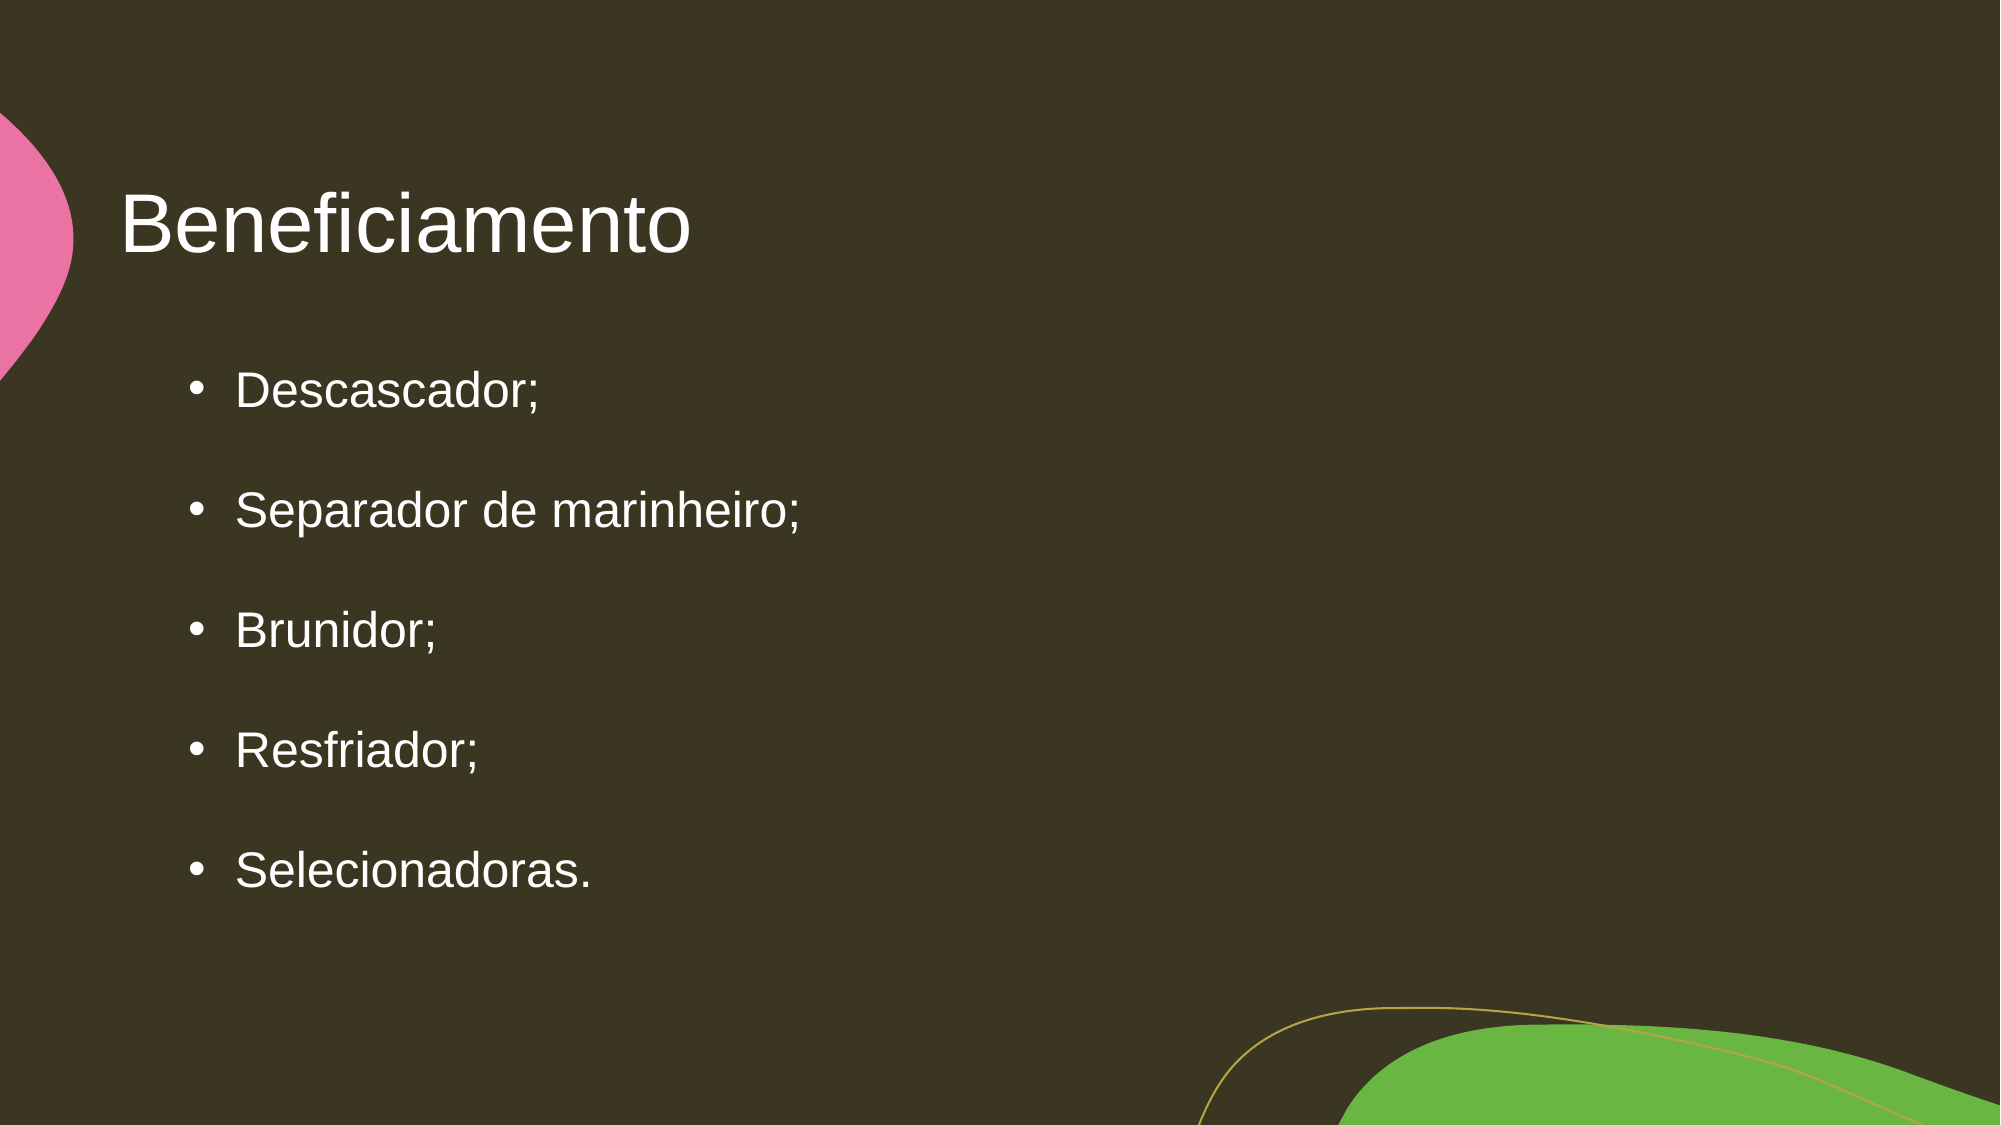

# Beneficiamento
Descascador;

Separador de marinheiro;

Brunidor;

Resfriador;

Selecionadoras.